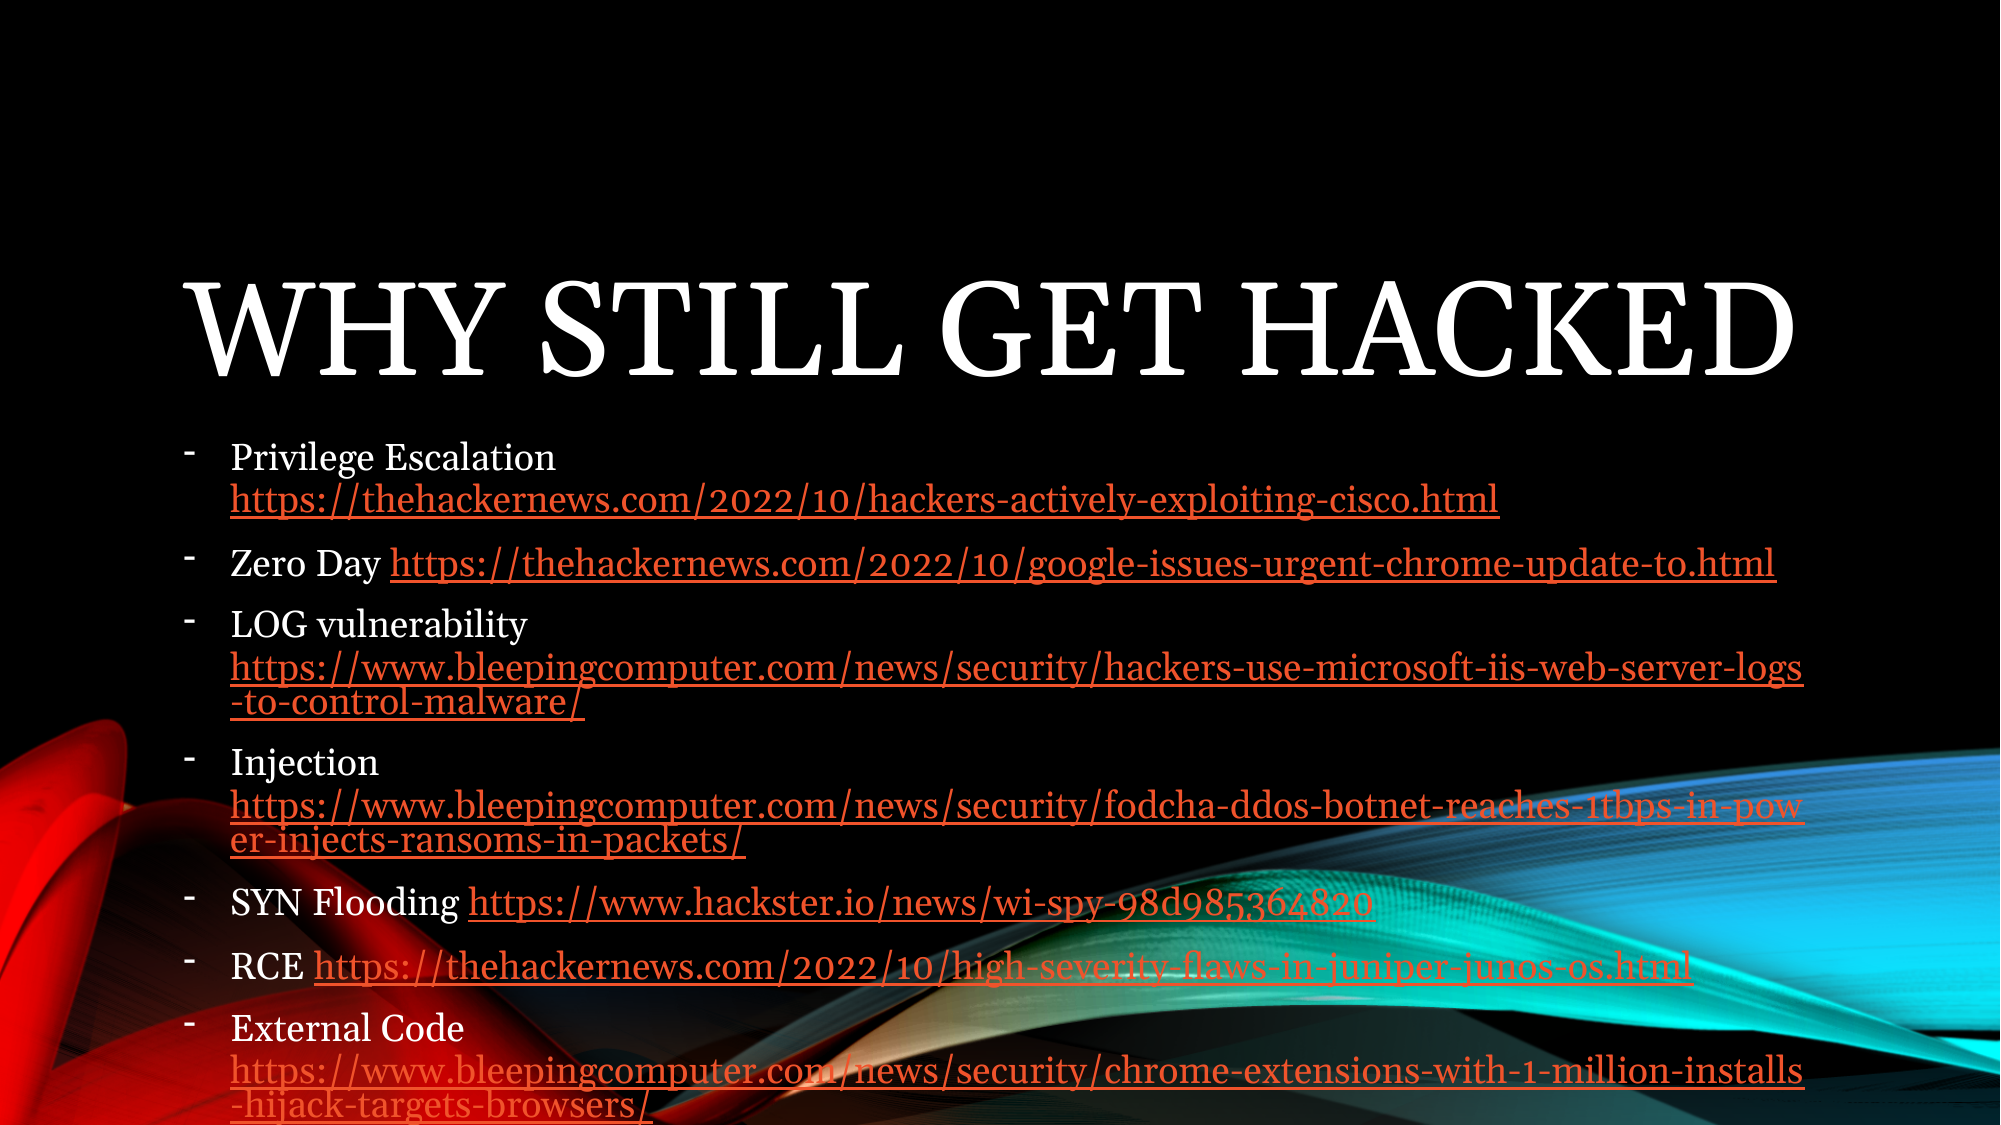

# WHY STILL GET HACKED
Privilege Escalation https://thehackernews.com/2022/10/hackers-actively-exploiting-cisco.html
Zero Day https://thehackernews.com/2022/10/google-issues-urgent-chrome-update-to.html
LOG vulnerability https://www.bleepingcomputer.com/news/security/hackers-use-microsoft-iis-web-server-logs-to-control-malware/
Injection https://www.bleepingcomputer.com/news/security/fodcha-ddos-botnet-reaches-1tbps-in-power-injects-ransoms-in-packets/
SYN Flooding https://www.hackster.io/news/wi-spy-98d985364820
RCE https://thehackernews.com/2022/10/high-severity-flaws-in-juniper-junos-os.html
External Code https://www.bleepingcomputer.com/news/security/chrome-extensions-with-1-million-installs-hijack-targets-browsers/